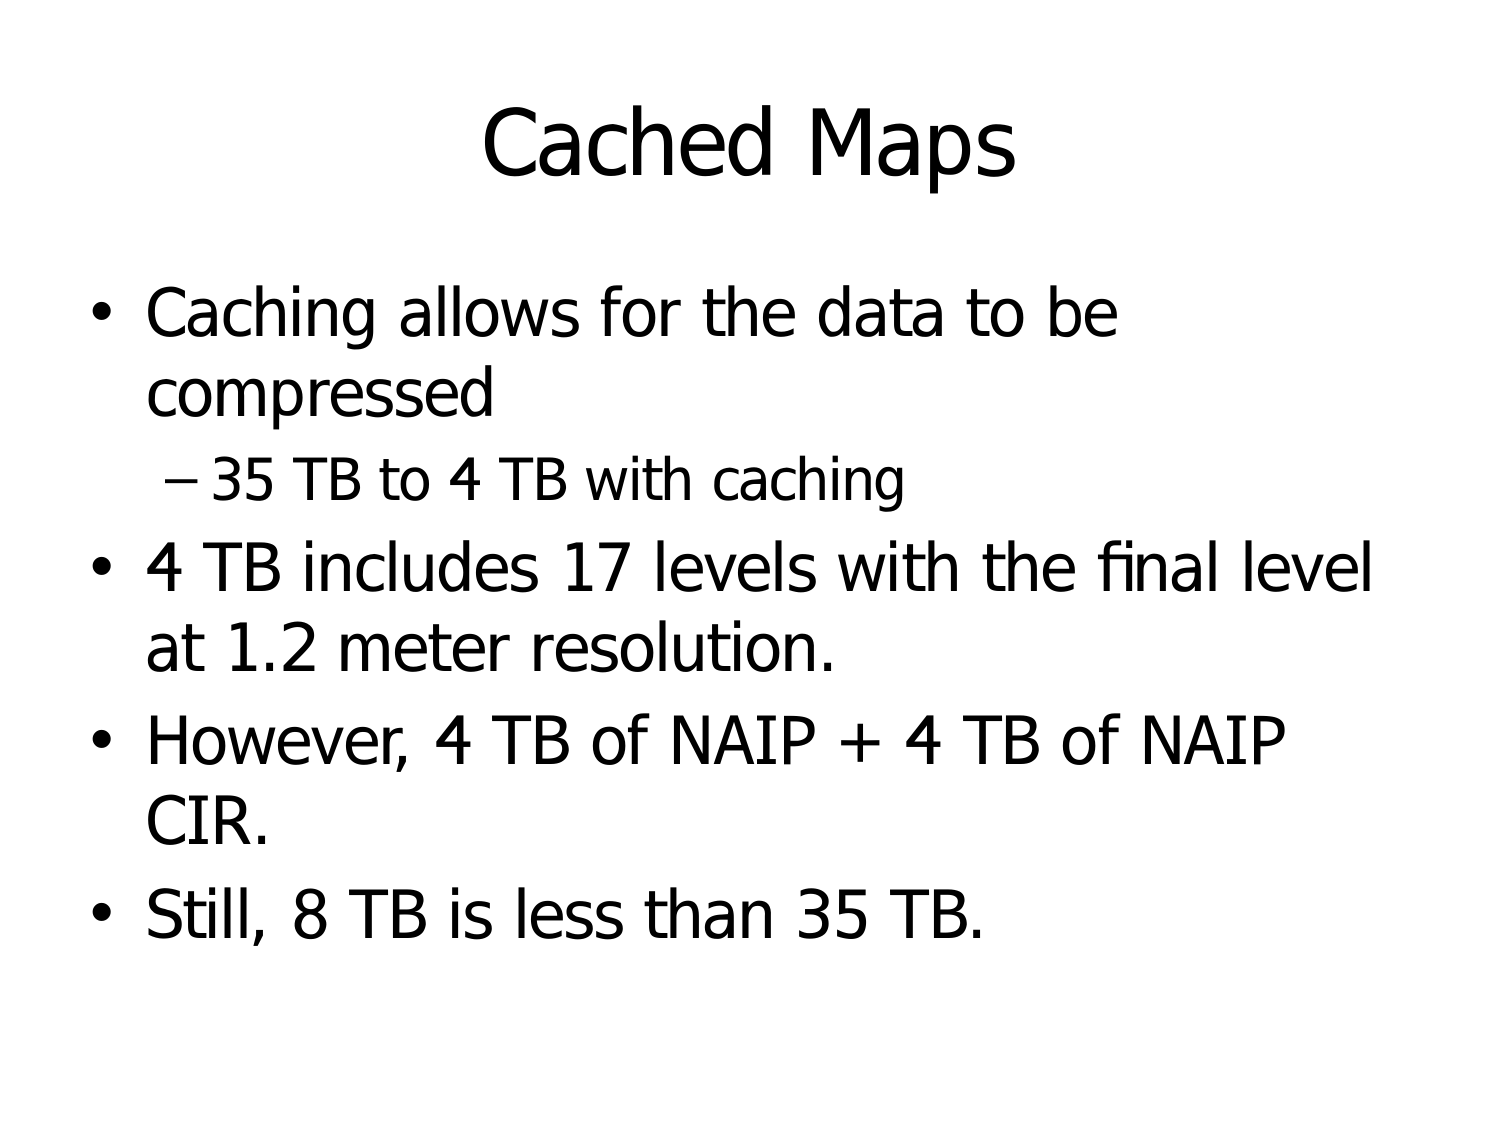

# Cached Maps
Caching allows for the data to be compressed
35 TB to 4 TB with caching
4 TB includes 17 levels with the final level at 1.2 meter resolution.
However, 4 TB of NAIP + 4 TB of NAIP CIR.
Still, 8 TB is less than 35 TB.